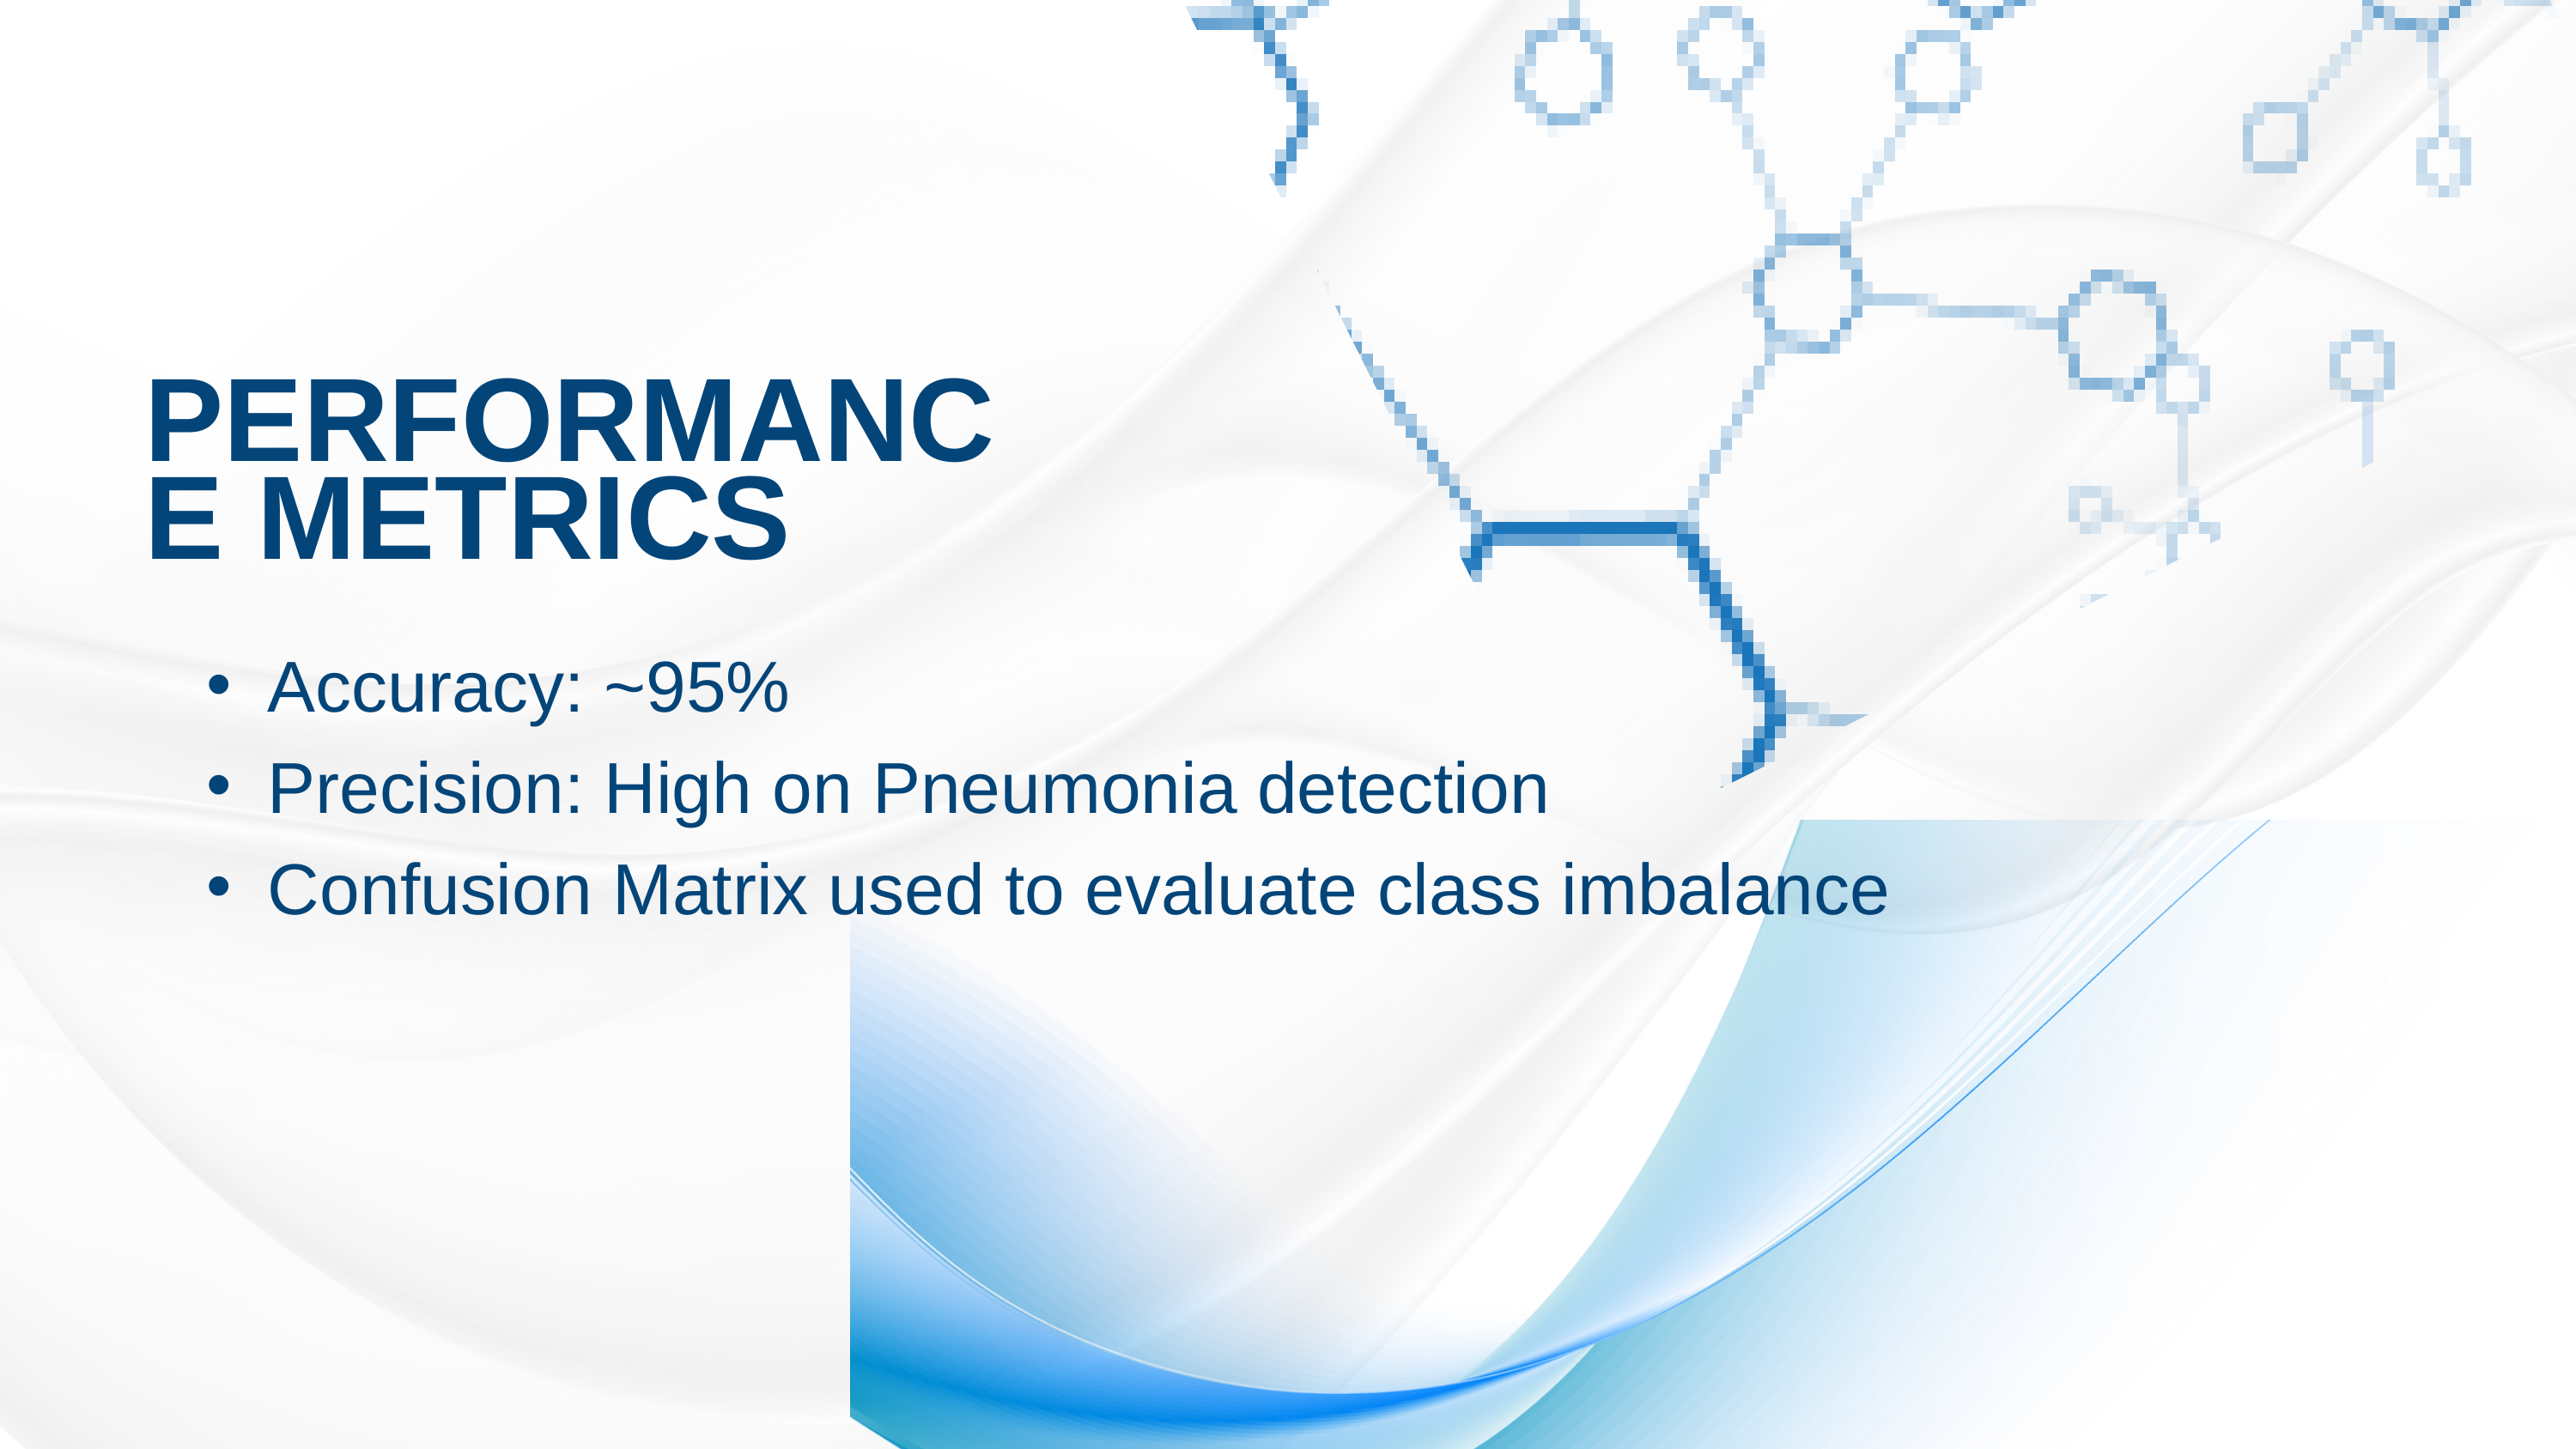

PERFORMANCE METRICS
Accuracy: ~95%
Precision: High on Pneumonia detection
Confusion Matrix used to evaluate class imbalance